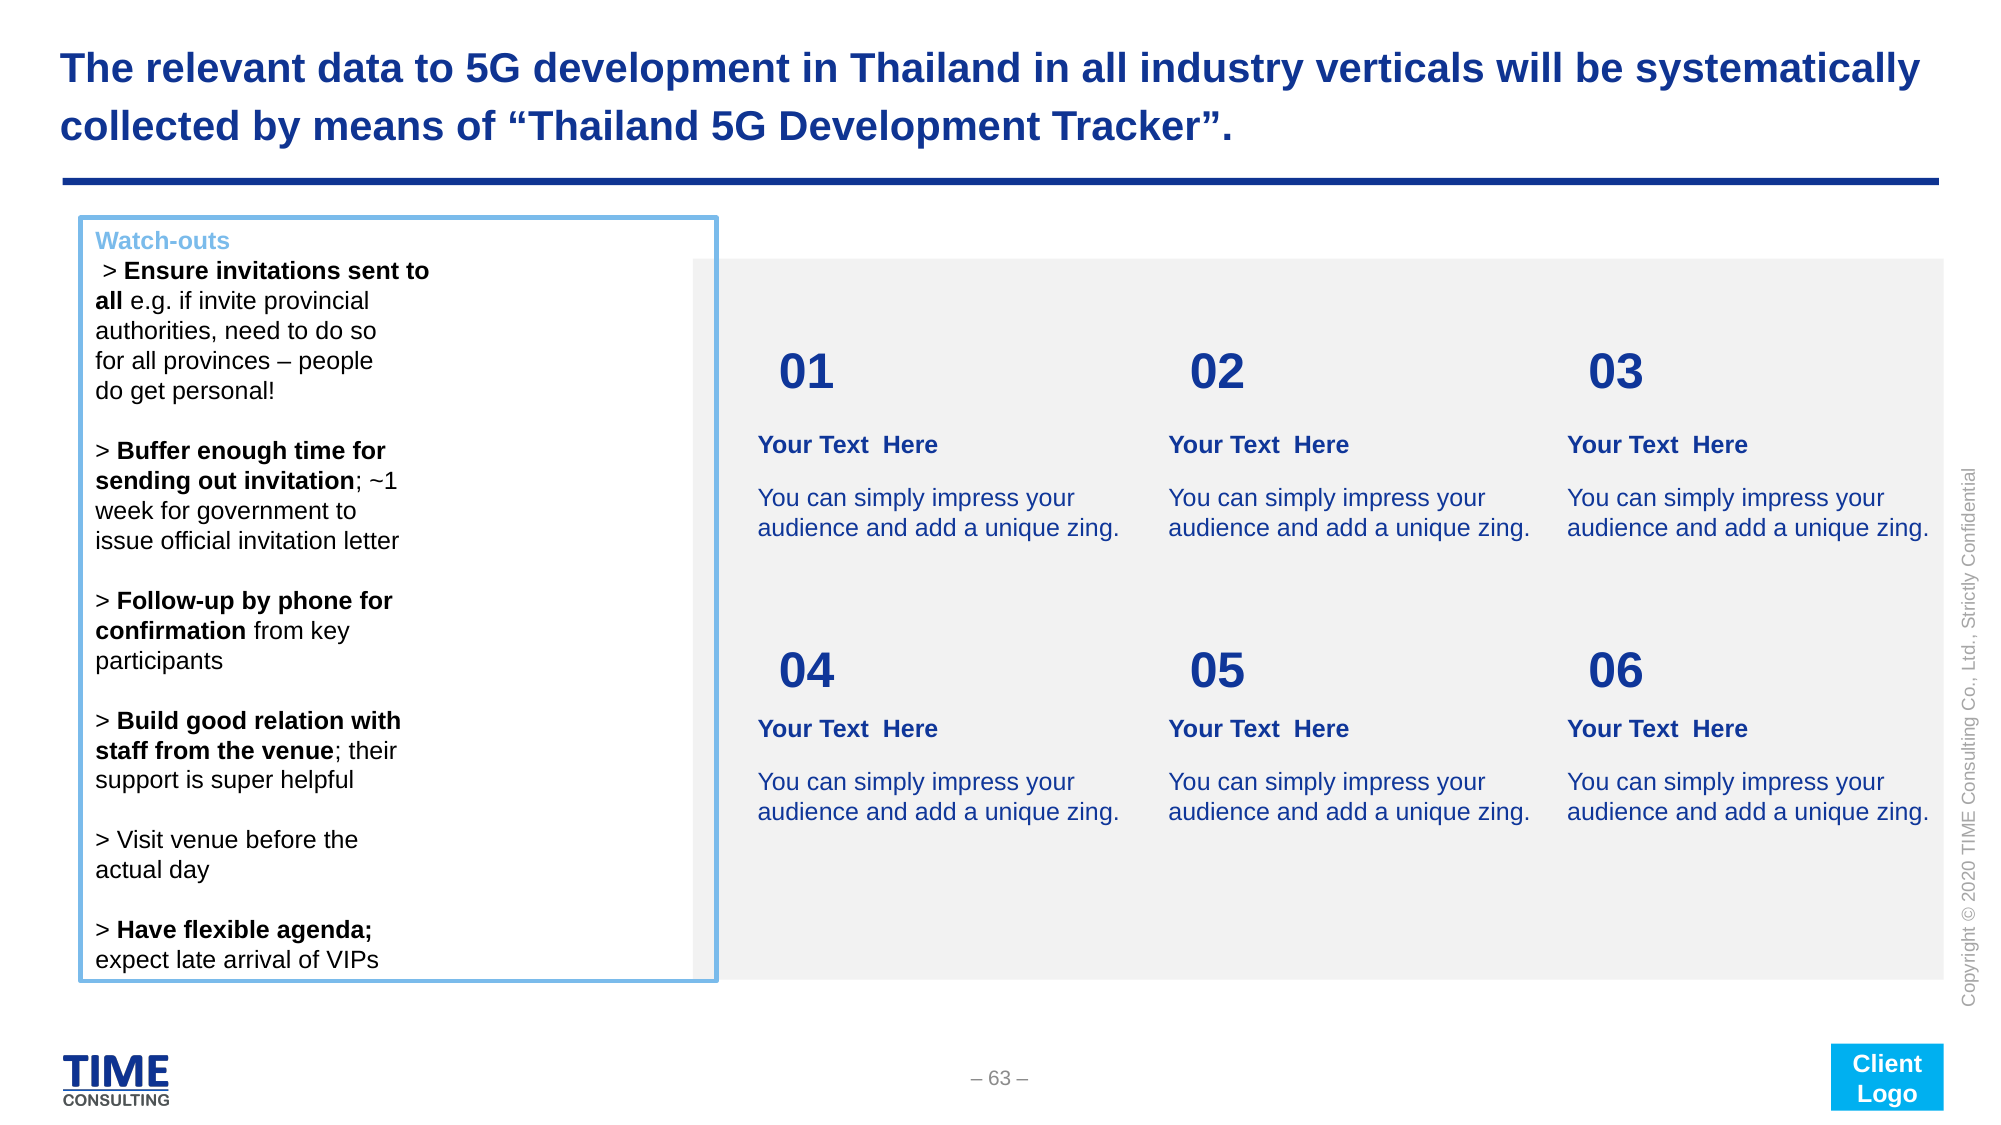

# The relevant data to 5G development in Thailand in all industry verticals will be systematically collected by means of “Thailand 5G Development Tracker”.
Watch-outs
 > Ensure invitations sent to
all e.g. if invite provincial
authorities, need to do so
for all provinces – people
do get personal!
> Buffer enough time for
sending out invitation; ~1
week for government to
issue official invitation letter
> Follow-up by phone for
confirmation from key
participants
> Build good relation with
staff from the venue; their
support is super helpful
> Visit venue before the
actual day

> Have flexible agenda;
expect late arrival of VIPs

01
02
03
Your Text  Here
You can simply impress your audience and add a unique zing.
Your Text  Here
You can simply impress your audience and add a unique zing.
Your Text  Here
You can simply impress your audience and add a unique zing.
04
05
06
Your Text  Here
You can simply impress your audience and add a unique zing.
Your Text  Here
You can simply impress your audience and add a unique zing.
Your Text  Here
You can simply impress your audience and add a unique zing.
Client Logo